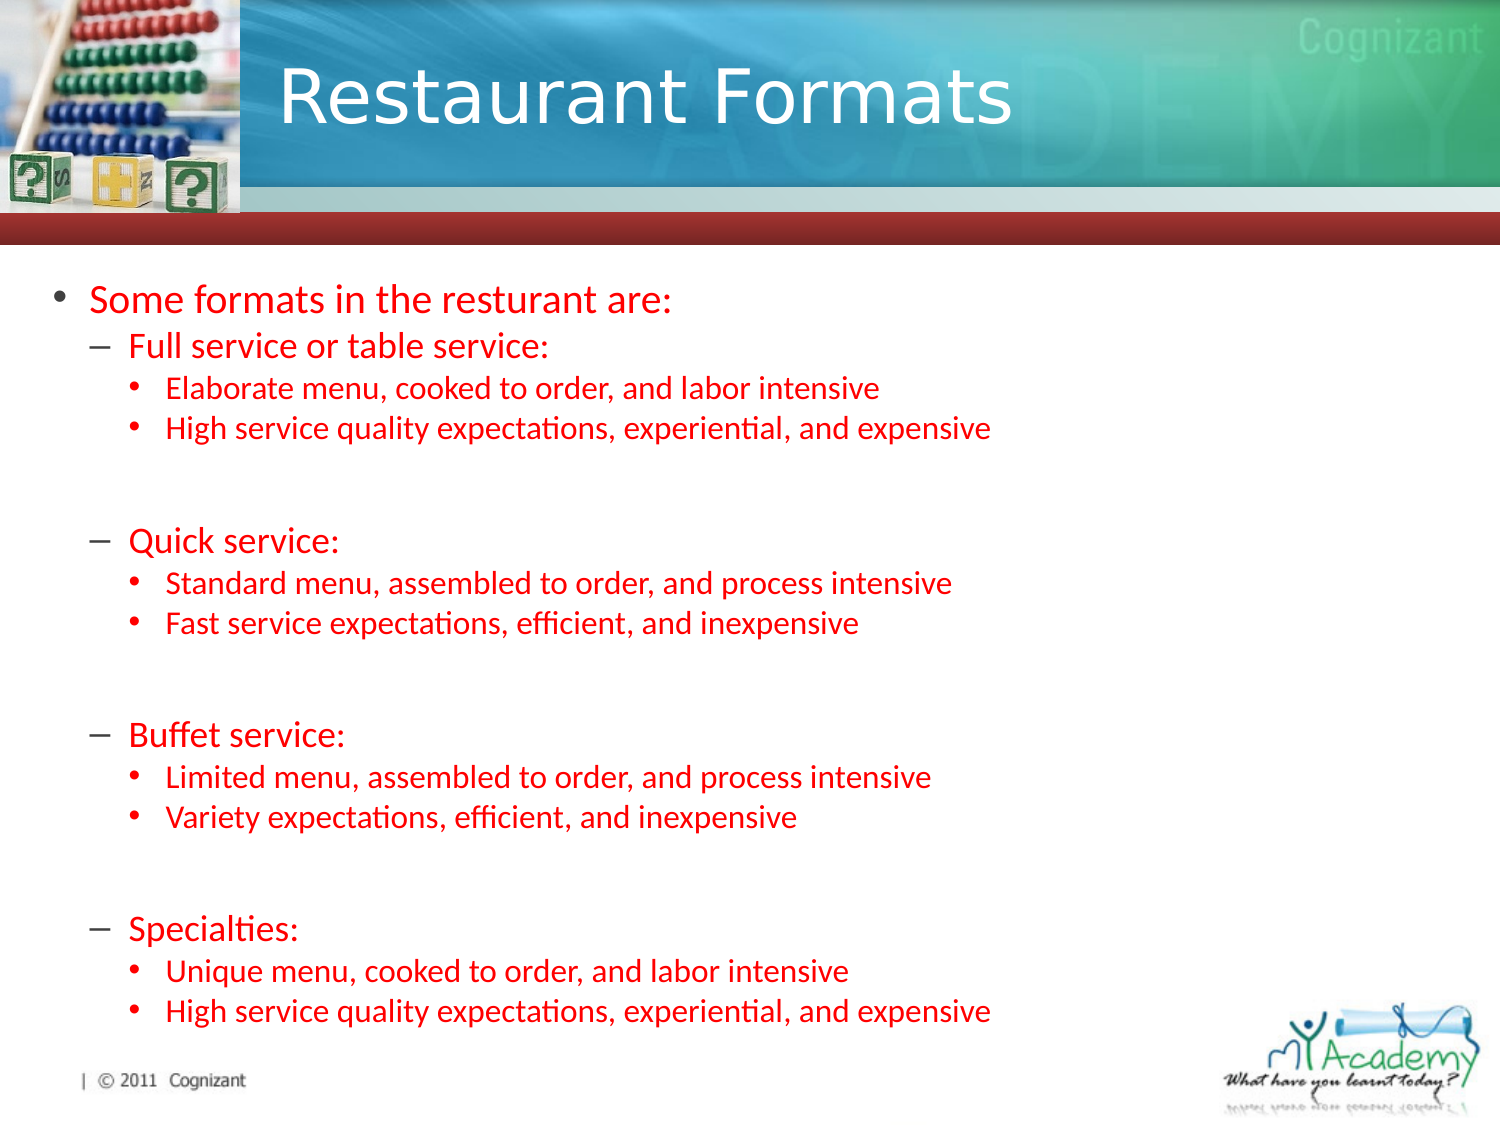

# Restaurant Formats

Some formats in the resturant are:
Full service or table service:
Elaborate menu, cooked to order, and labor intensive
High service quality expectations, experiential, and expensive

Quick service:
Standard menu, assembled to order, and process intensive
Fast service expectations, efficient, and inexpensive

Buffet service:
Limited menu, assembled to order, and process intensive
Variety expectations, efficient, and inexpensive

Specialties:
Unique menu, cooked to order, and labor intensive
High service quality expectations, experiential, and expensive